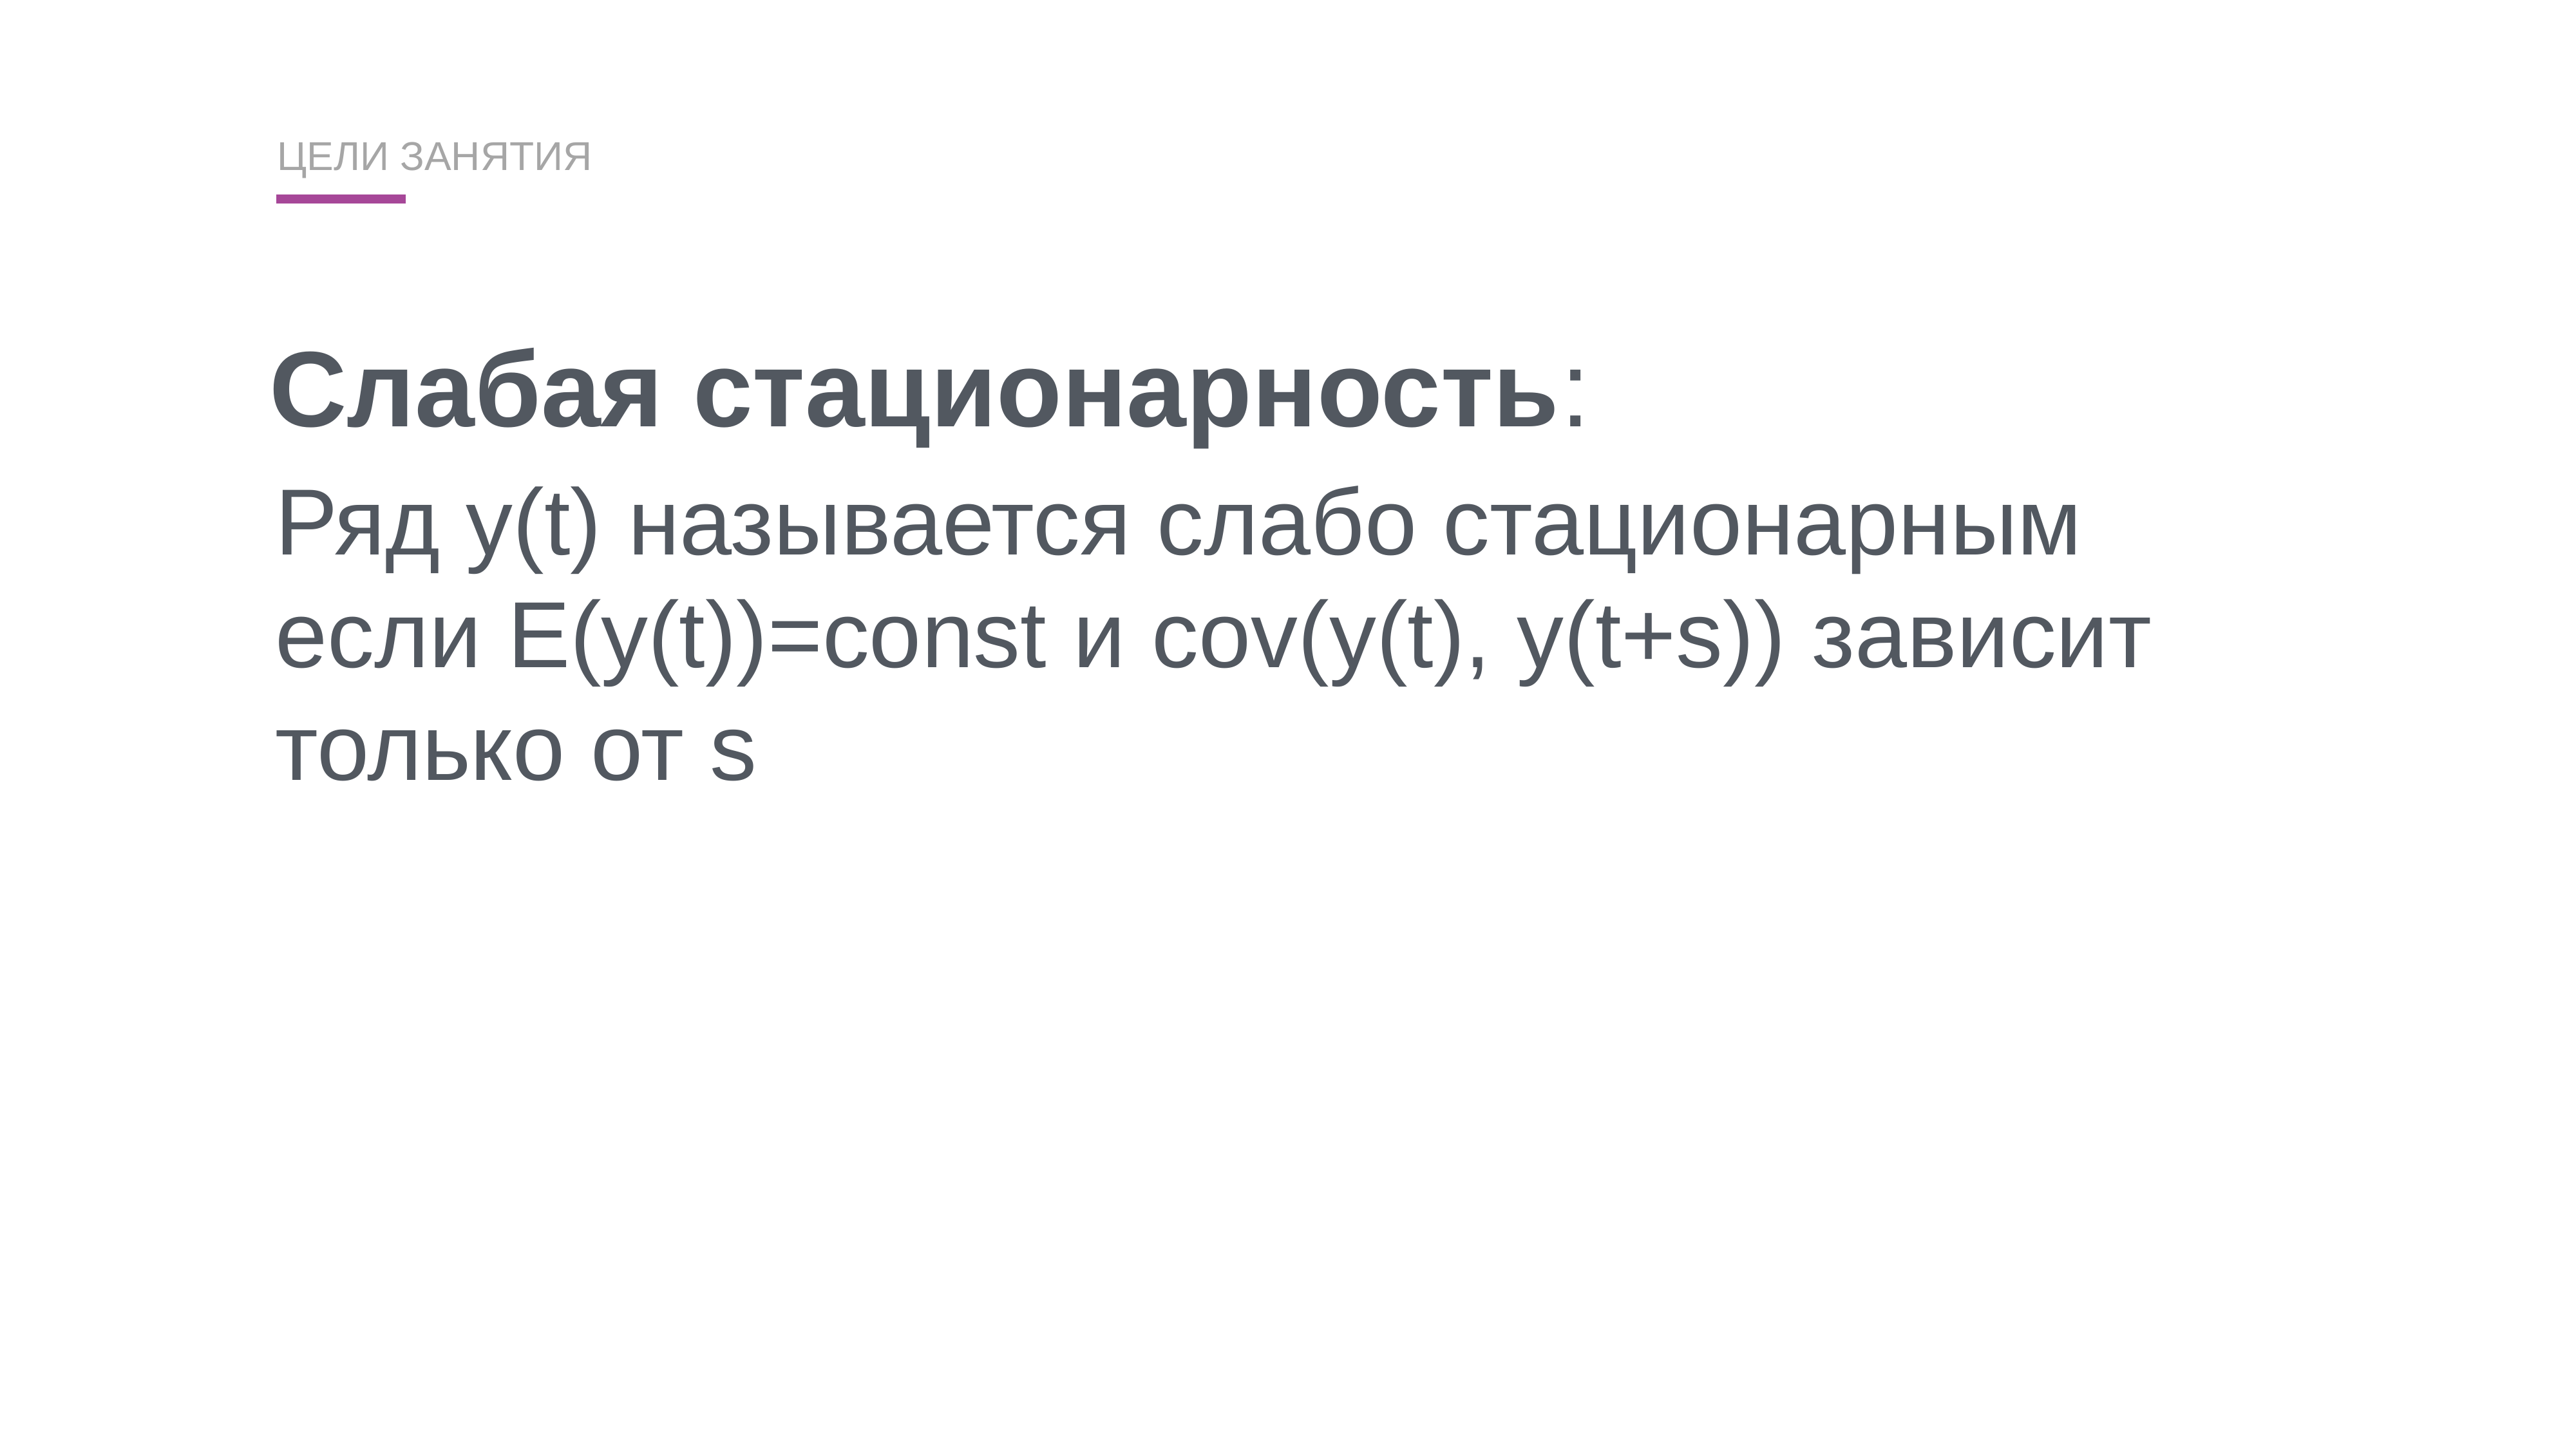

ЦЕЛИ ЗАНЯТИЯ
Слабая стационарность:
Ряд y(t) называется слабо стационарным если E(y(t))=const и cov(y(t), y(t+s)) зависит только от s